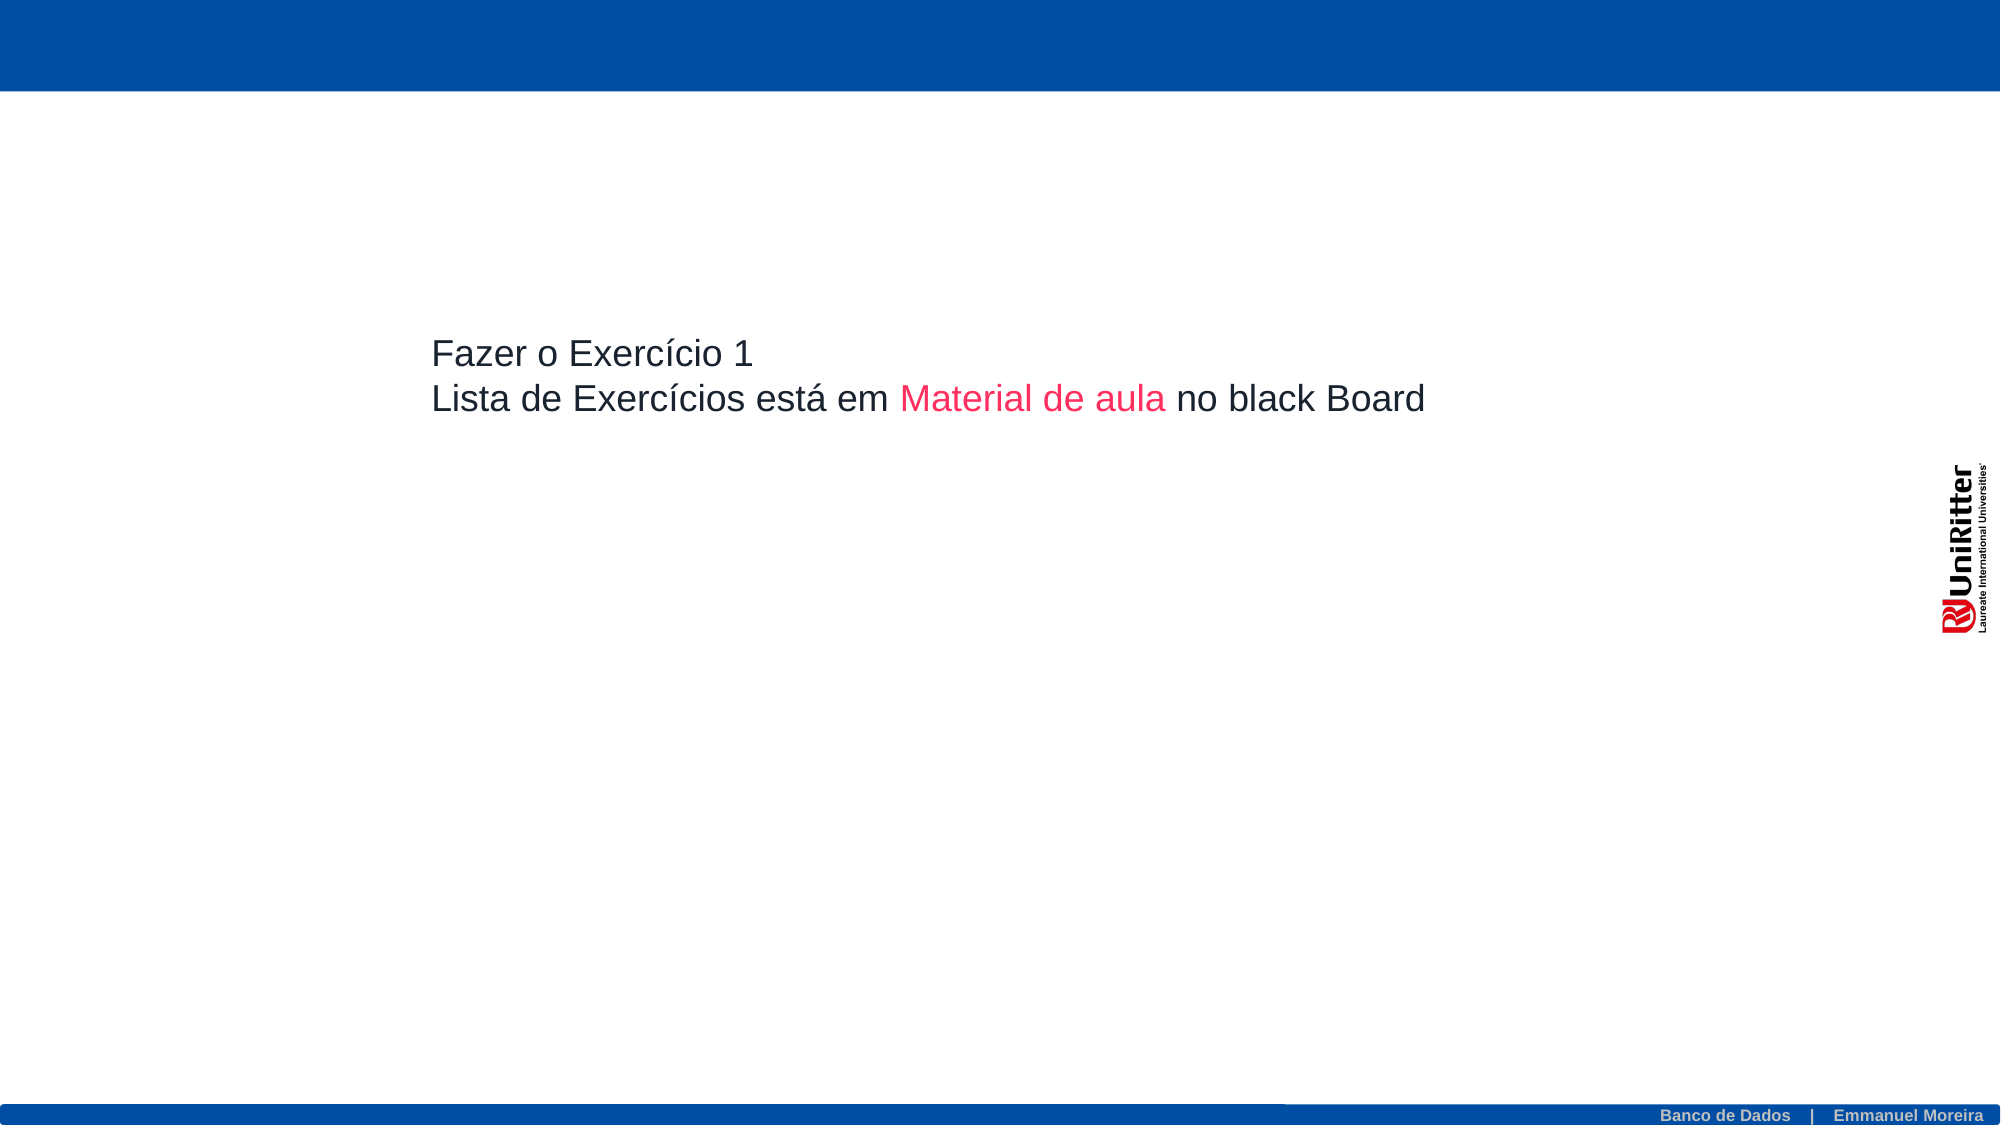

Fazer o Exercício 1
Lista de Exercícios está em Material de aula no black Board